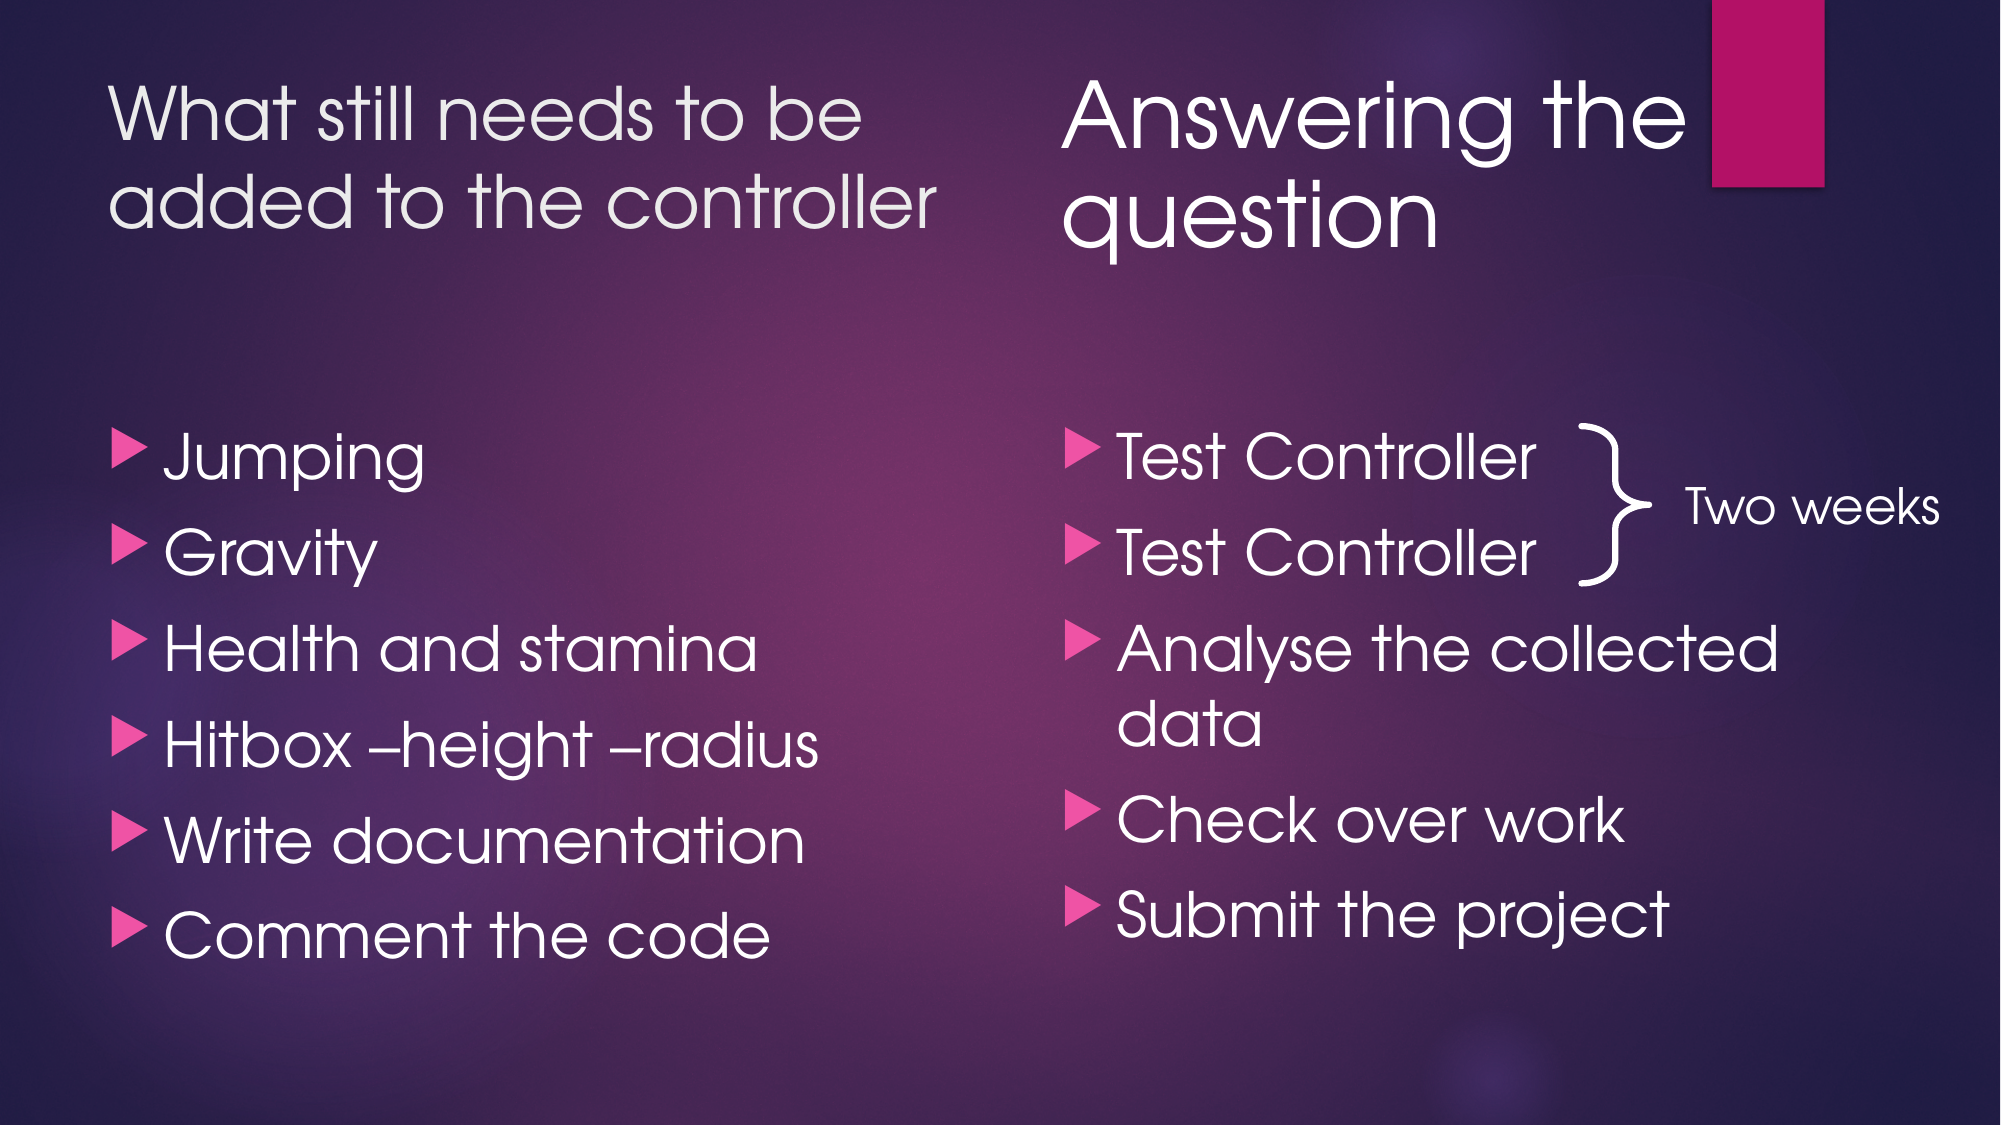

# What still needs to be added to the controller
Answering the question
Test Controller
Test Controller
Analyse the collected data
Check over work
Submit the project
Jumping
Gravity
Health and stamina
Hitbox –height –radius
Write documentation
Comment the code

Two weeks